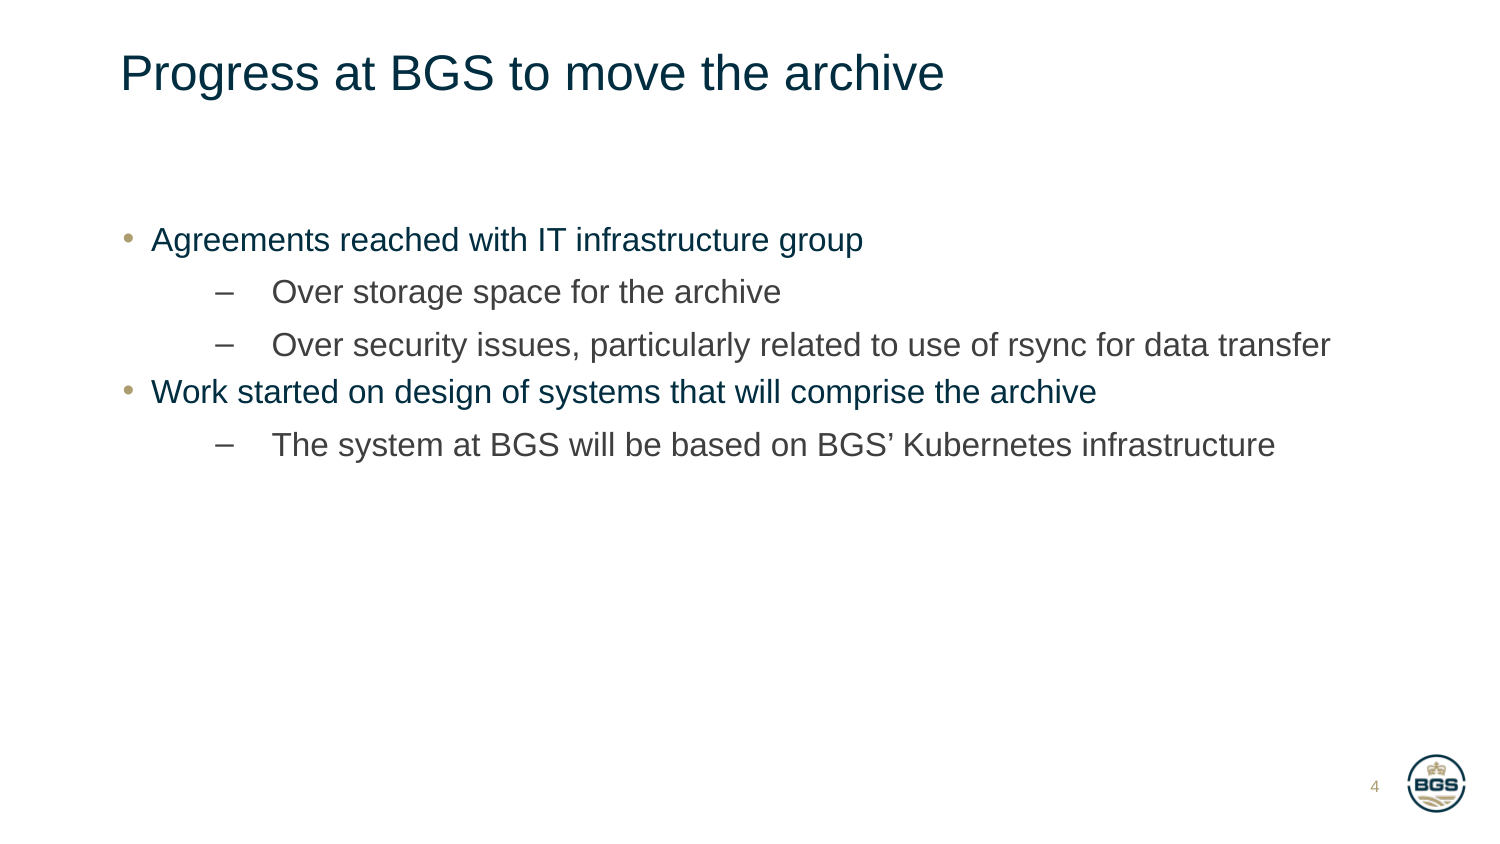

# Progress at BGS to move the archive
Agreements reached with IT infrastructure group
Over storage space for the archive
Over security issues, particularly related to use of rsync for data transfer
Work started on design of systems that will comprise the archive
The system at BGS will be based on BGS’ Kubernetes infrastructure
4